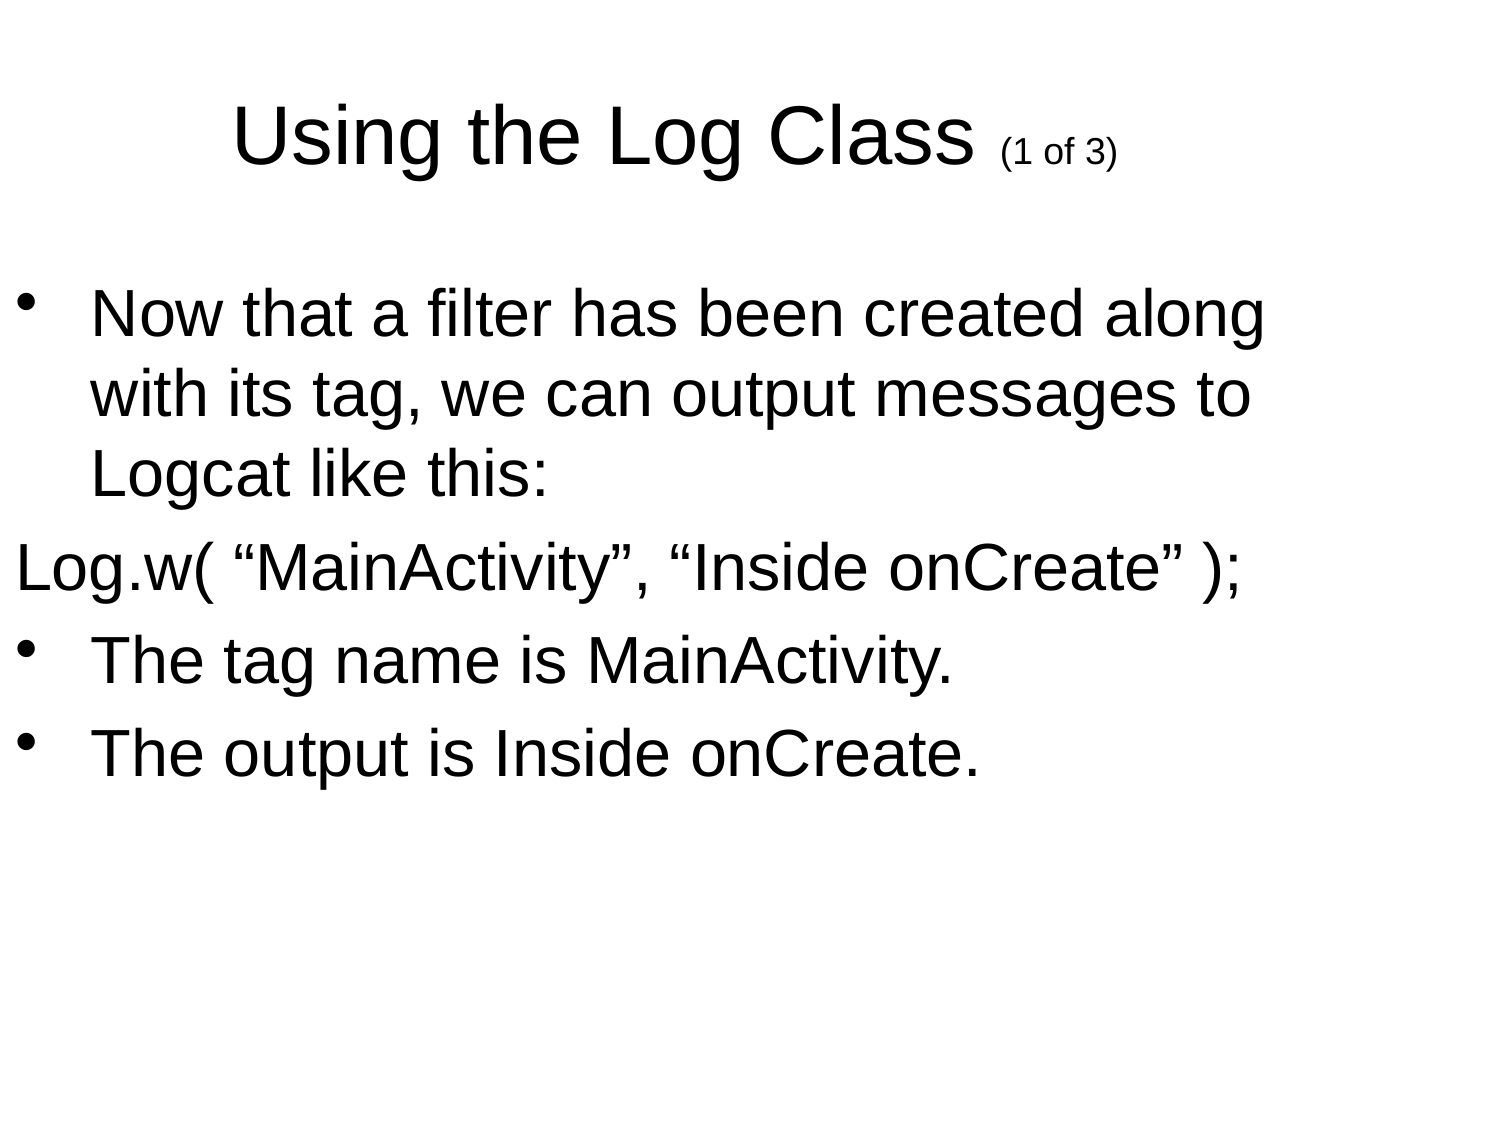

Using the Log Class (1 of 3)
Now that a filter has been created along with its tag, we can output messages to Logcat like this:
Log.w( “MainActivity”, “Inside onCreate” );
The tag name is MainActivity.
The output is Inside onCreate.